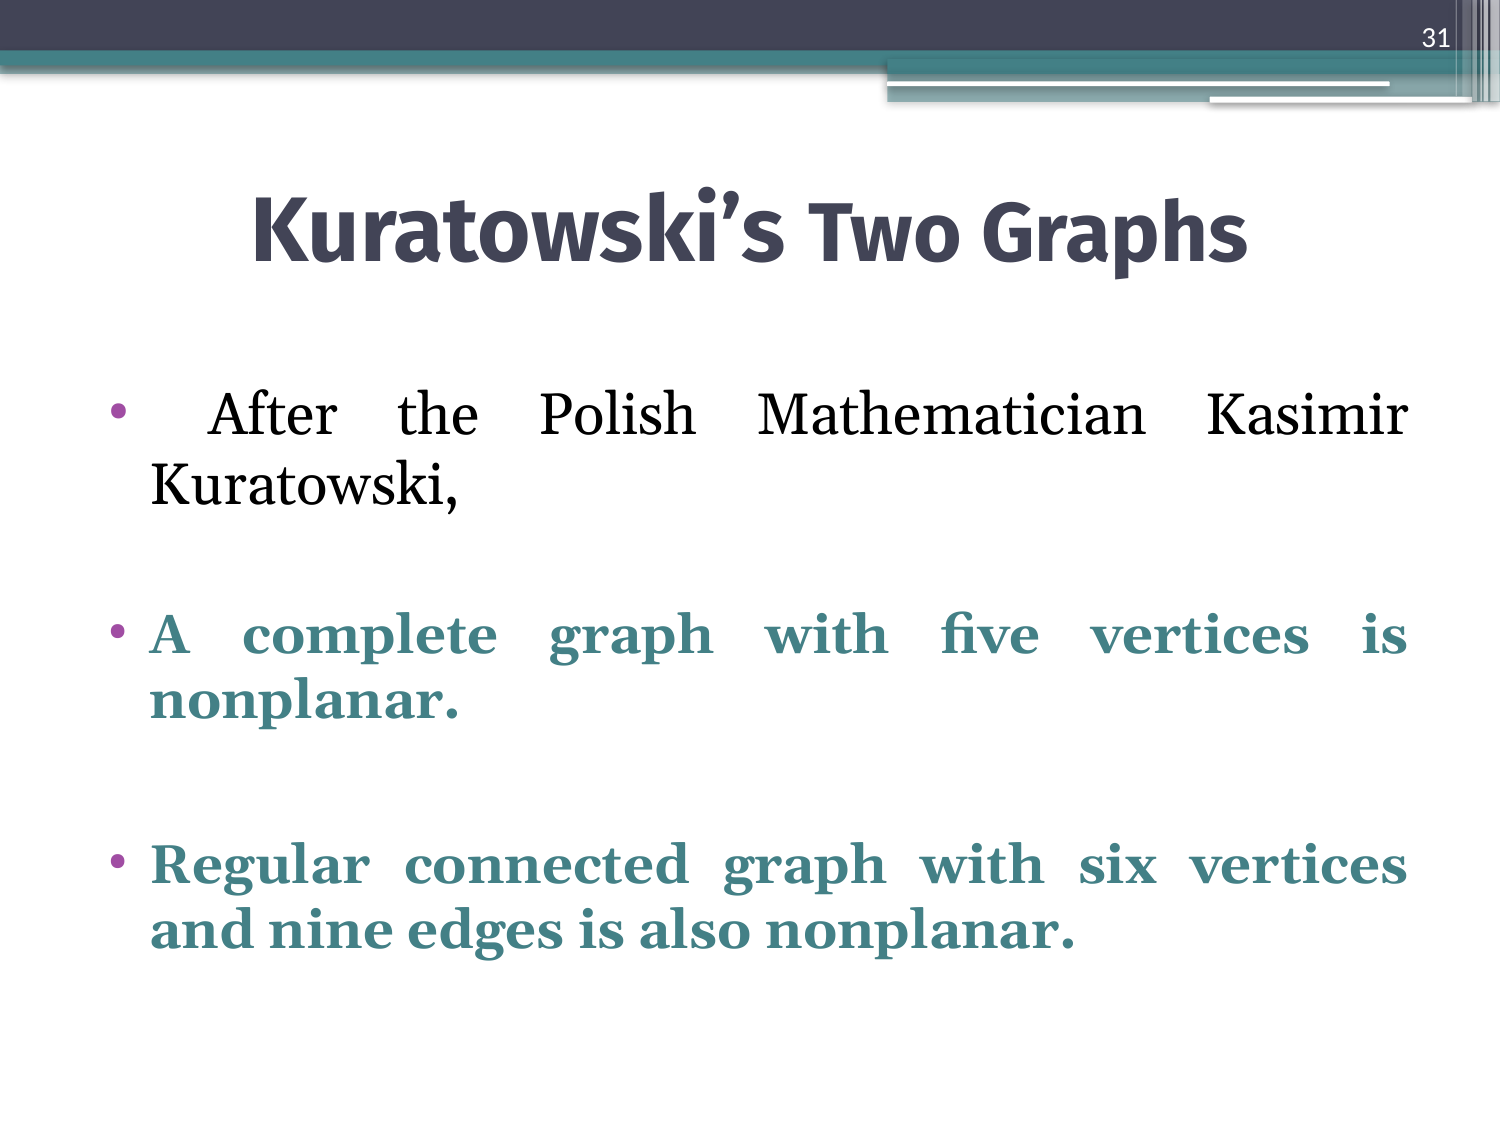

31
# Kuratowski’s Two Graphs
 After the Polish Mathematician Kasimir Kuratowski,

A complete graph with five vertices is nonplanar.

Regular connected graph with six vertices and nine edges is also nonplanar.